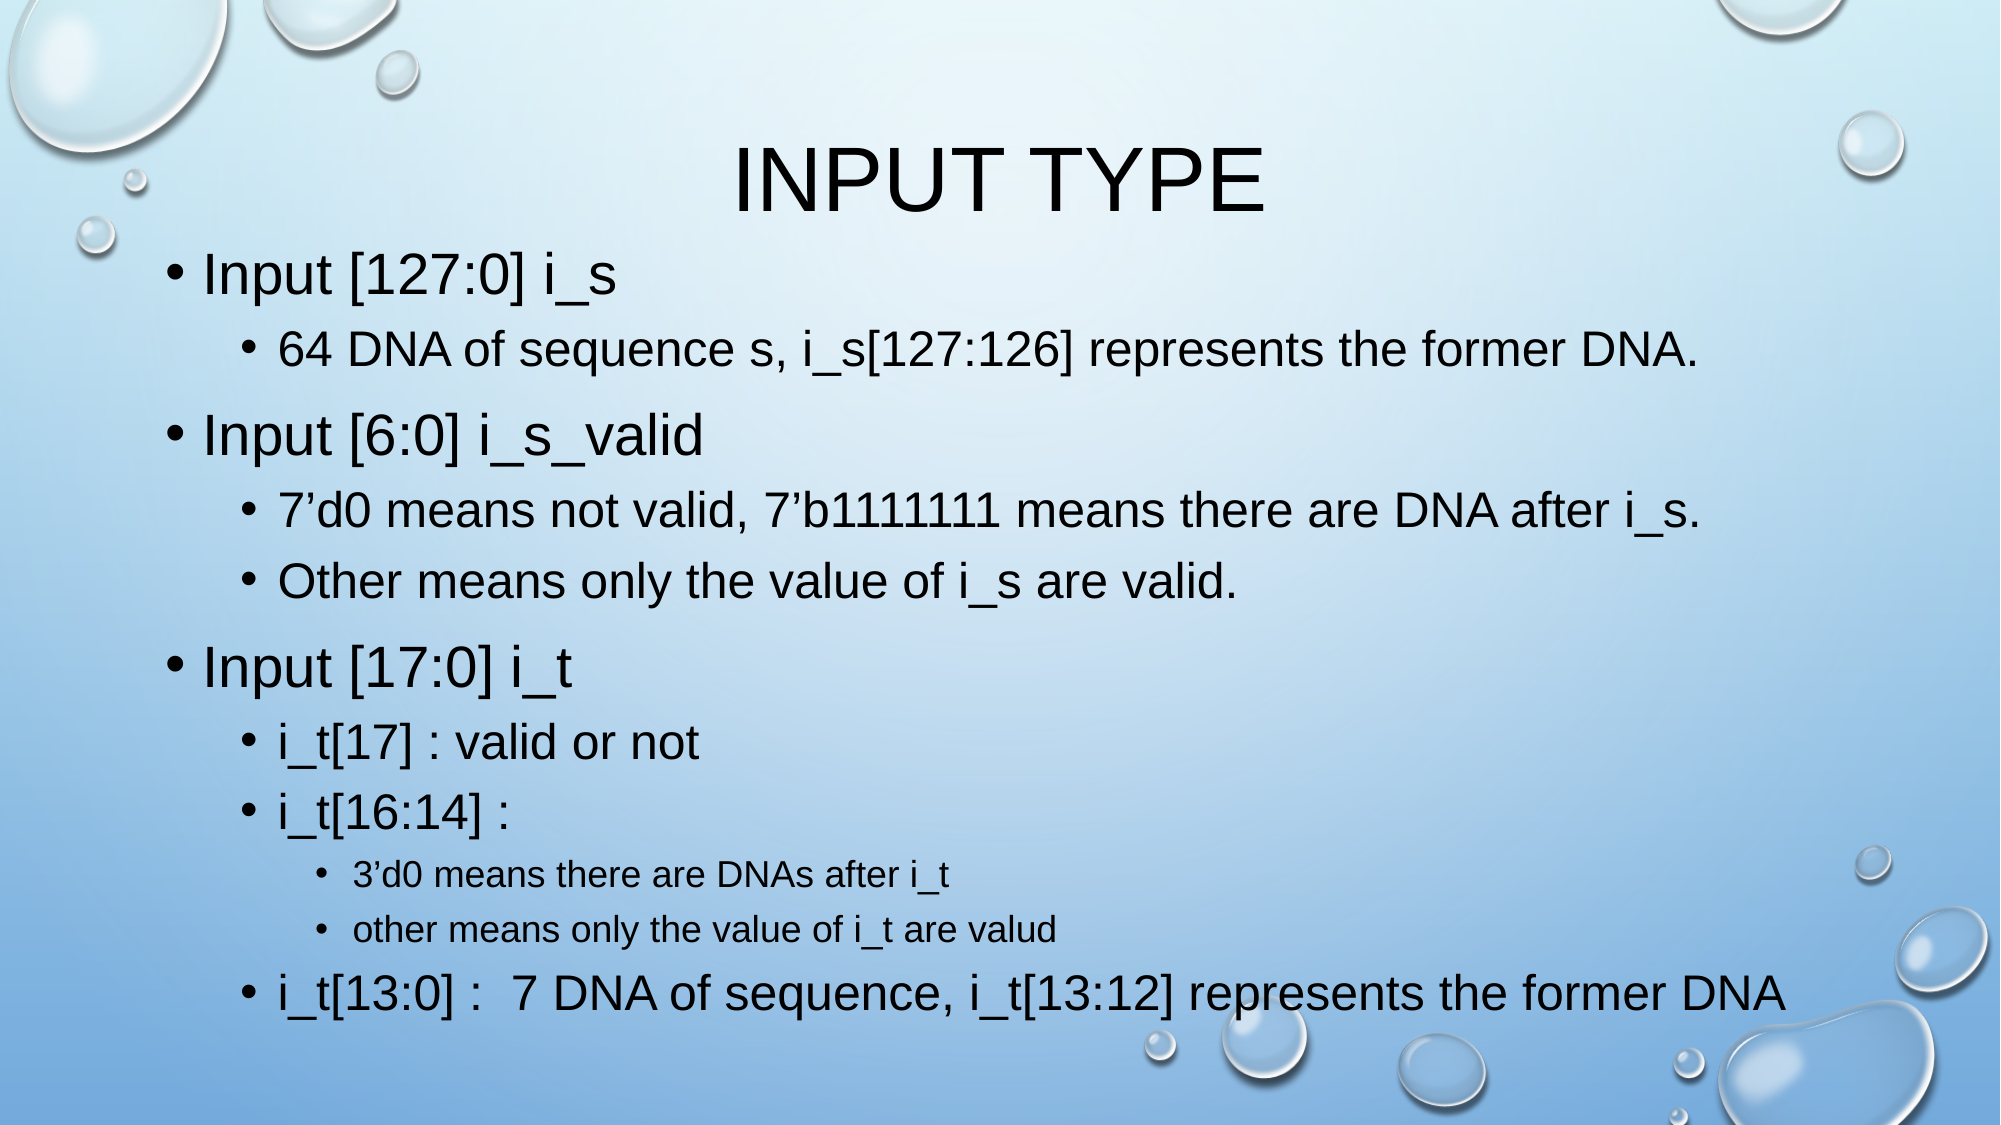

# Input Type
Input [127:0] i_s
64 DNA of sequence s, i_s[127:126] represents the former DNA.
Input [6:0] i_s_valid
7’d0 means not valid, 7’b1111111 means there are DNA after i_s.
Other means only the value of i_s are valid.
Input [17:0] i_t
i_t[17] : valid or not
i_t[16:14] :
3’d0 means there are DNAs after i_t
other means only the value of i_t are valud
i_t[13:0] :  7 DNA of sequence, i_t[13:12] represents the former DNA